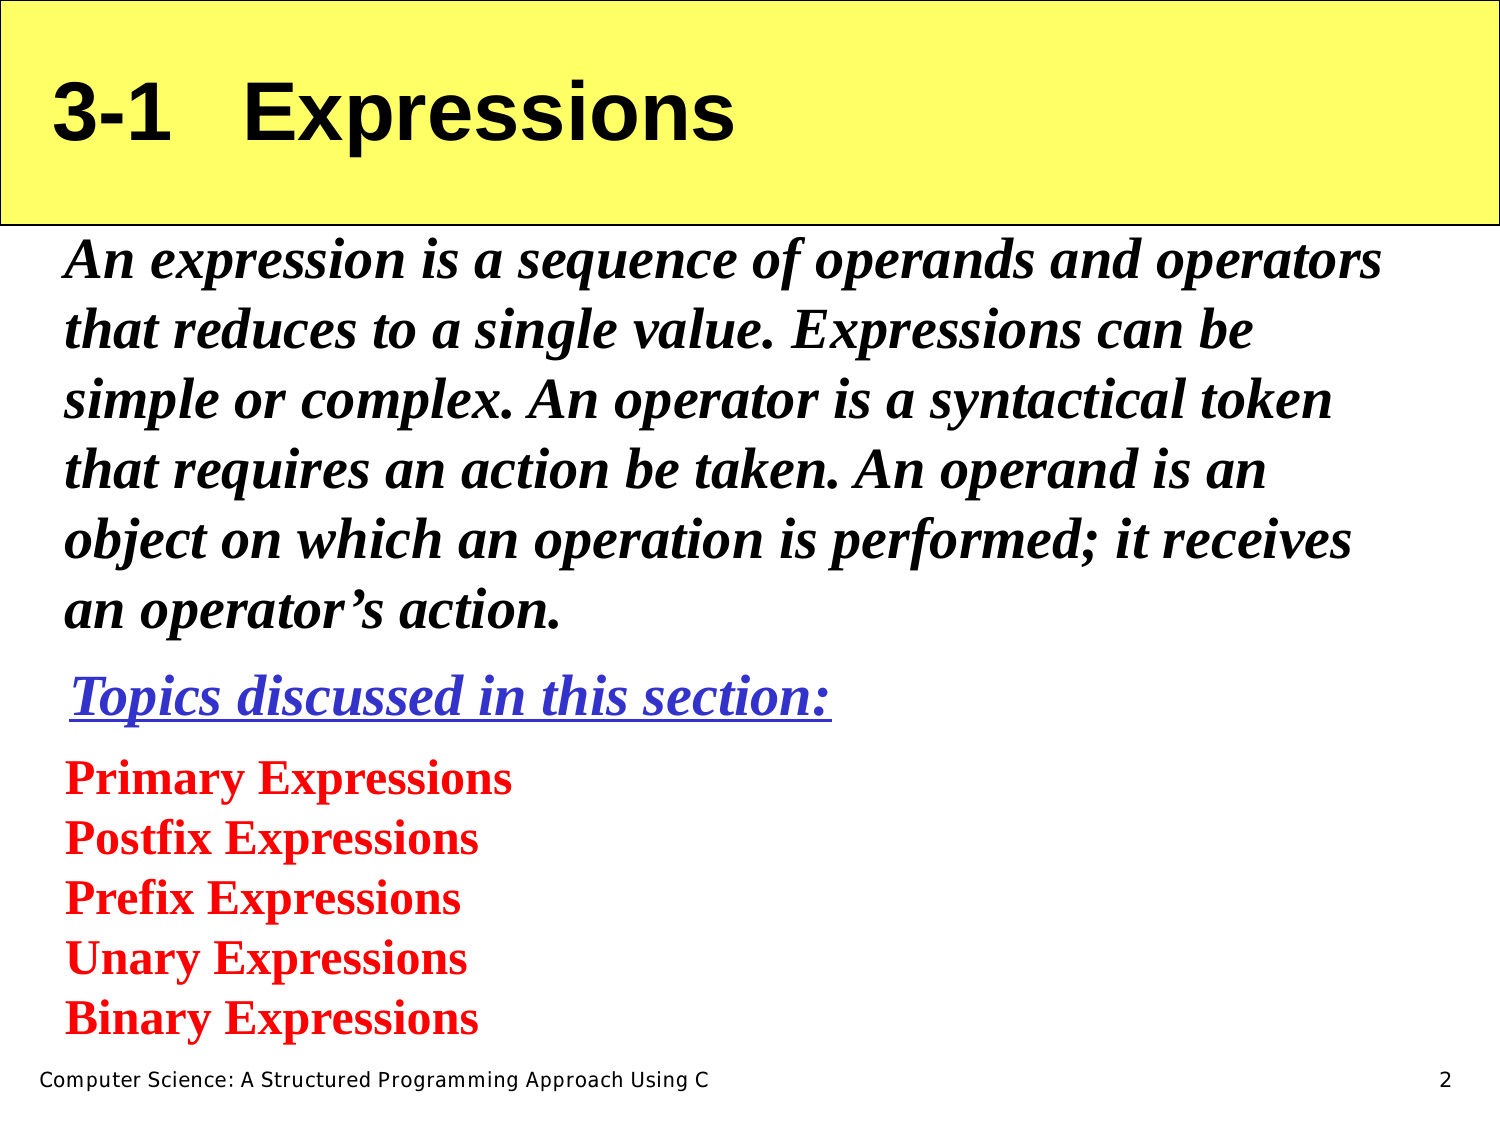

3-1   Expressions
An expression is a sequence of operands and operators that reduces to a single value. Expressions can be simple or complex. An operator is a syntactical token that requires an action be taken. An operand is an object on which an operation is performed; it receives an operator’s action.
Topics discussed in this section:
Primary Expressions
Postfix Expressions
Prefix Expressions
Unary Expressions
Binary Expressions
Computer Science: A Structured Programming Approach Using C
2